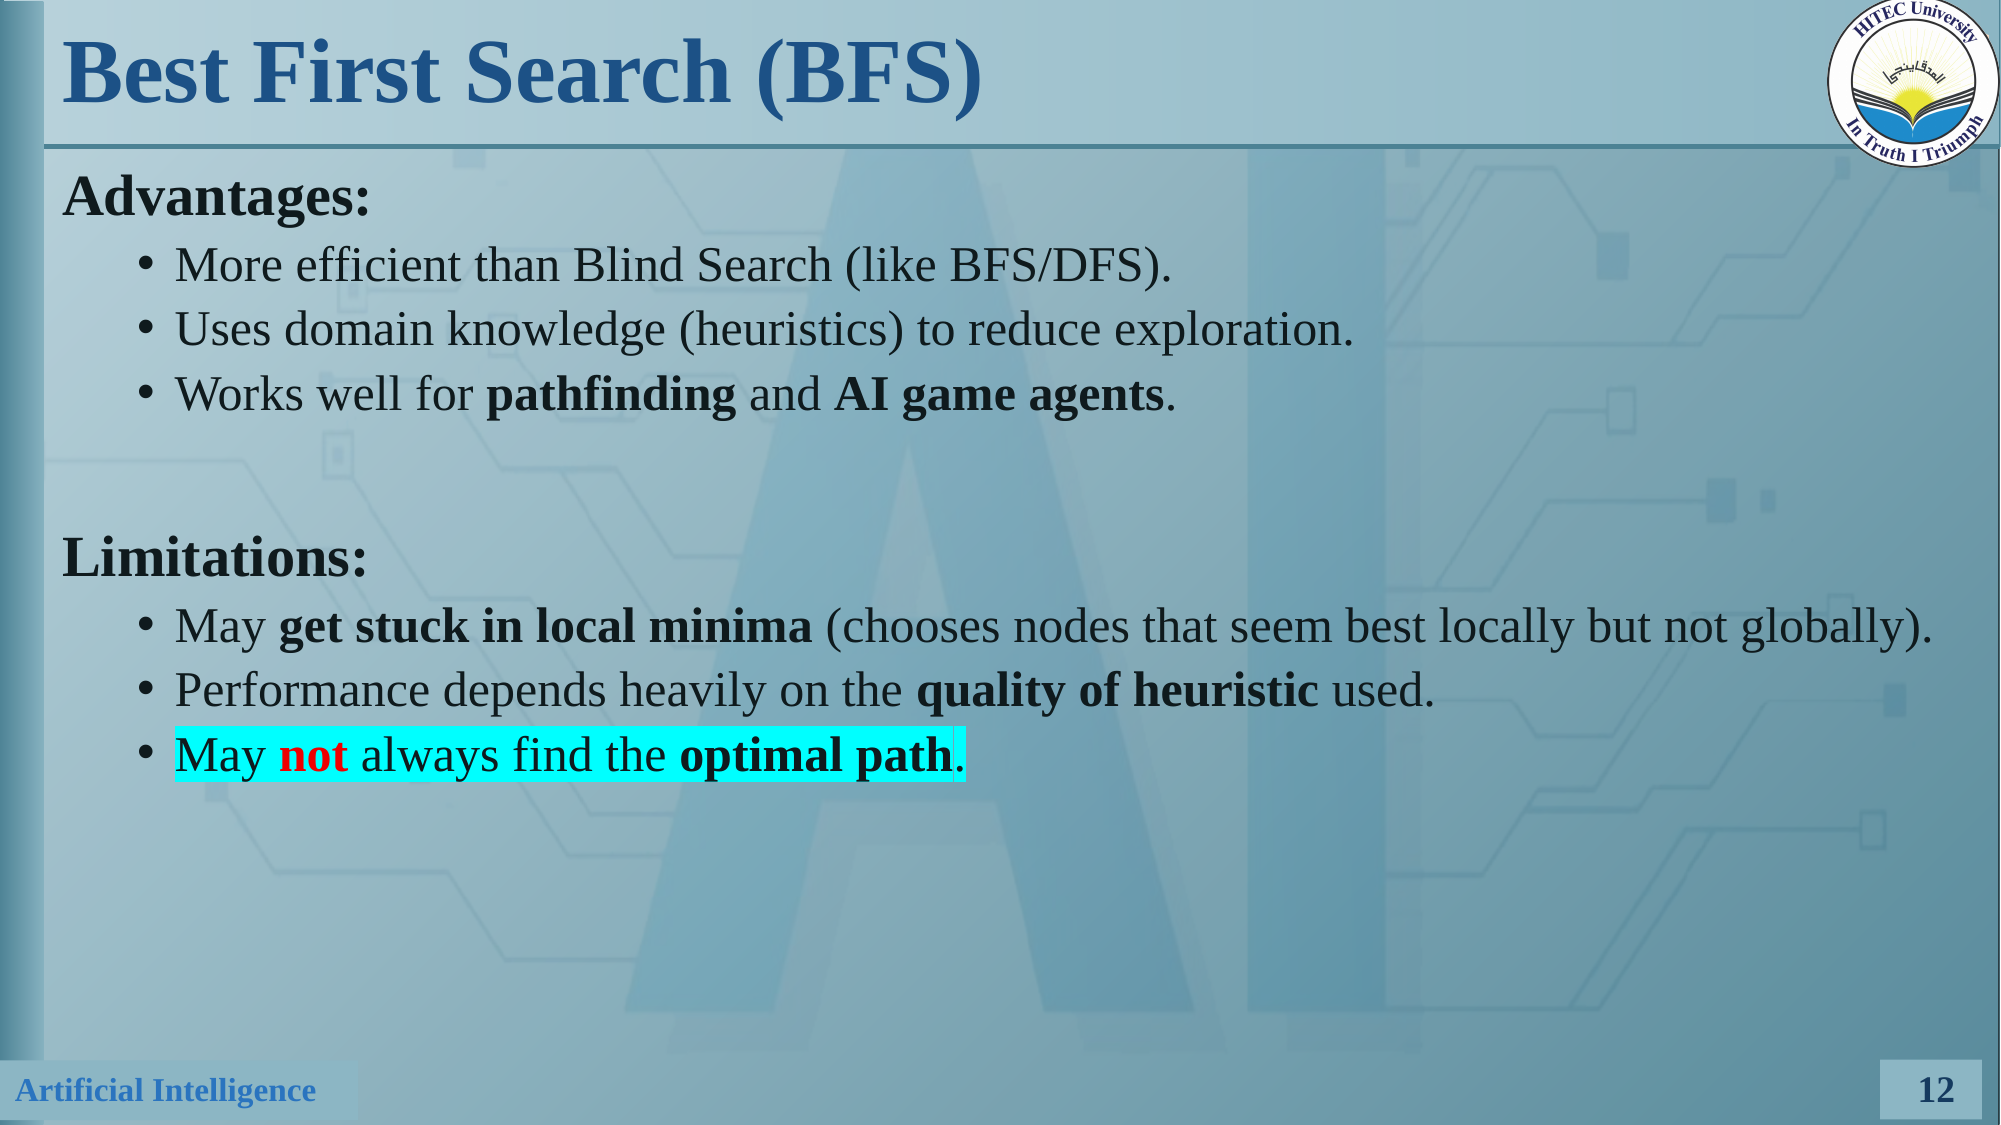

# Best First Search (BFS)
Advantages:
More efficient than Blind Search (like BFS/DFS).
Uses domain knowledge (heuristics) to reduce exploration.
Works well for pathfinding and AI game agents.

Limitations:
May get stuck in local minima (chooses nodes that seem best locally but not globally).
Performance depends heavily on the quality of heuristic used.
May not always find the optimal path.

12